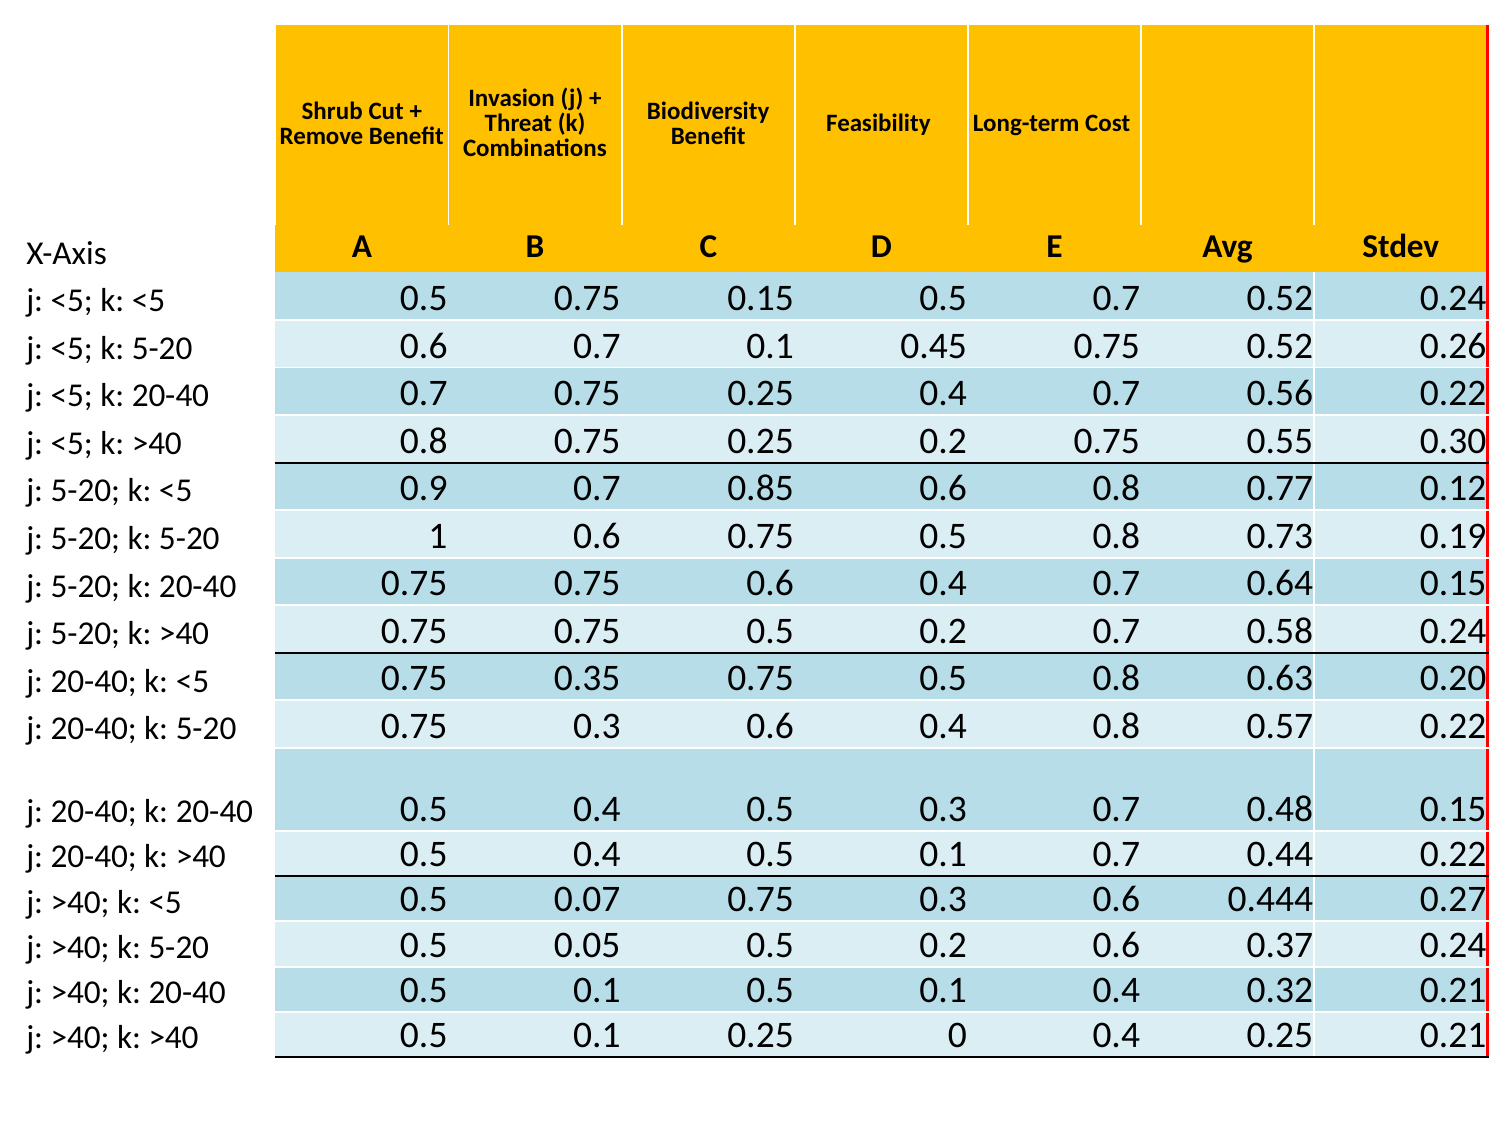

|  | Shrub Cut + Remove Benefit | Invasion (j) + Threat (k) Combinations | Biodiversity Benefit | Feasibility | Long-term Cost |  |  |
| --- | --- | --- | --- | --- | --- | --- | --- |
| X-Axis | A | B | C | D | E | Avg | Stdev |
| j: <5; k: <5 | 0.5 | 0.75 | 0.15 | 0.5 | 0.7 | 0.52 | 0.24 |
| j: <5; k: 5-20 | 0.6 | 0.7 | 0.1 | 0.45 | 0.75 | 0.52 | 0.26 |
| j: <5; k: 20-40 | 0.7 | 0.75 | 0.25 | 0.4 | 0.7 | 0.56 | 0.22 |
| j: <5; k: >40 | 0.8 | 0.75 | 0.25 | 0.2 | 0.75 | 0.55 | 0.30 |
| j: 5-20; k: <5 | 0.9 | 0.7 | 0.85 | 0.6 | 0.8 | 0.77 | 0.12 |
| j: 5-20; k: 5-20 | 1 | 0.6 | 0.75 | 0.5 | 0.8 | 0.73 | 0.19 |
| j: 5-20; k: 20-40 | 0.75 | 0.75 | 0.6 | 0.4 | 0.7 | 0.64 | 0.15 |
| j: 5-20; k: >40 | 0.75 | 0.75 | 0.5 | 0.2 | 0.7 | 0.58 | 0.24 |
| j: 20-40; k: <5 | 0.75 | 0.35 | 0.75 | 0.5 | 0.8 | 0.63 | 0.20 |
| j: 20-40; k: 5-20 | 0.75 | 0.3 | 0.6 | 0.4 | 0.8 | 0.57 | 0.22 |
| j: 20-40; k: 20-40 | 0.5 | 0.4 | 0.5 | 0.3 | 0.7 | 0.48 | 0.15 |
| j: 20-40; k: >40 | 0.5 | 0.4 | 0.5 | 0.1 | 0.7 | 0.44 | 0.22 |
| j: >40; k: <5 | 0.5 | 0.07 | 0.75 | 0.3 | 0.6 | 0.444 | 0.27 |
| j: >40; k: 5-20 | 0.5 | 0.05 | 0.5 | 0.2 | 0.6 | 0.37 | 0.24 |
| j: >40; k: 20-40 | 0.5 | 0.1 | 0.5 | 0.1 | 0.4 | 0.32 | 0.21 |
| j: >40; k: >40 | 0.5 | 0.1 | 0.25 | 0 | 0.4 | 0.25 | 0.21 |